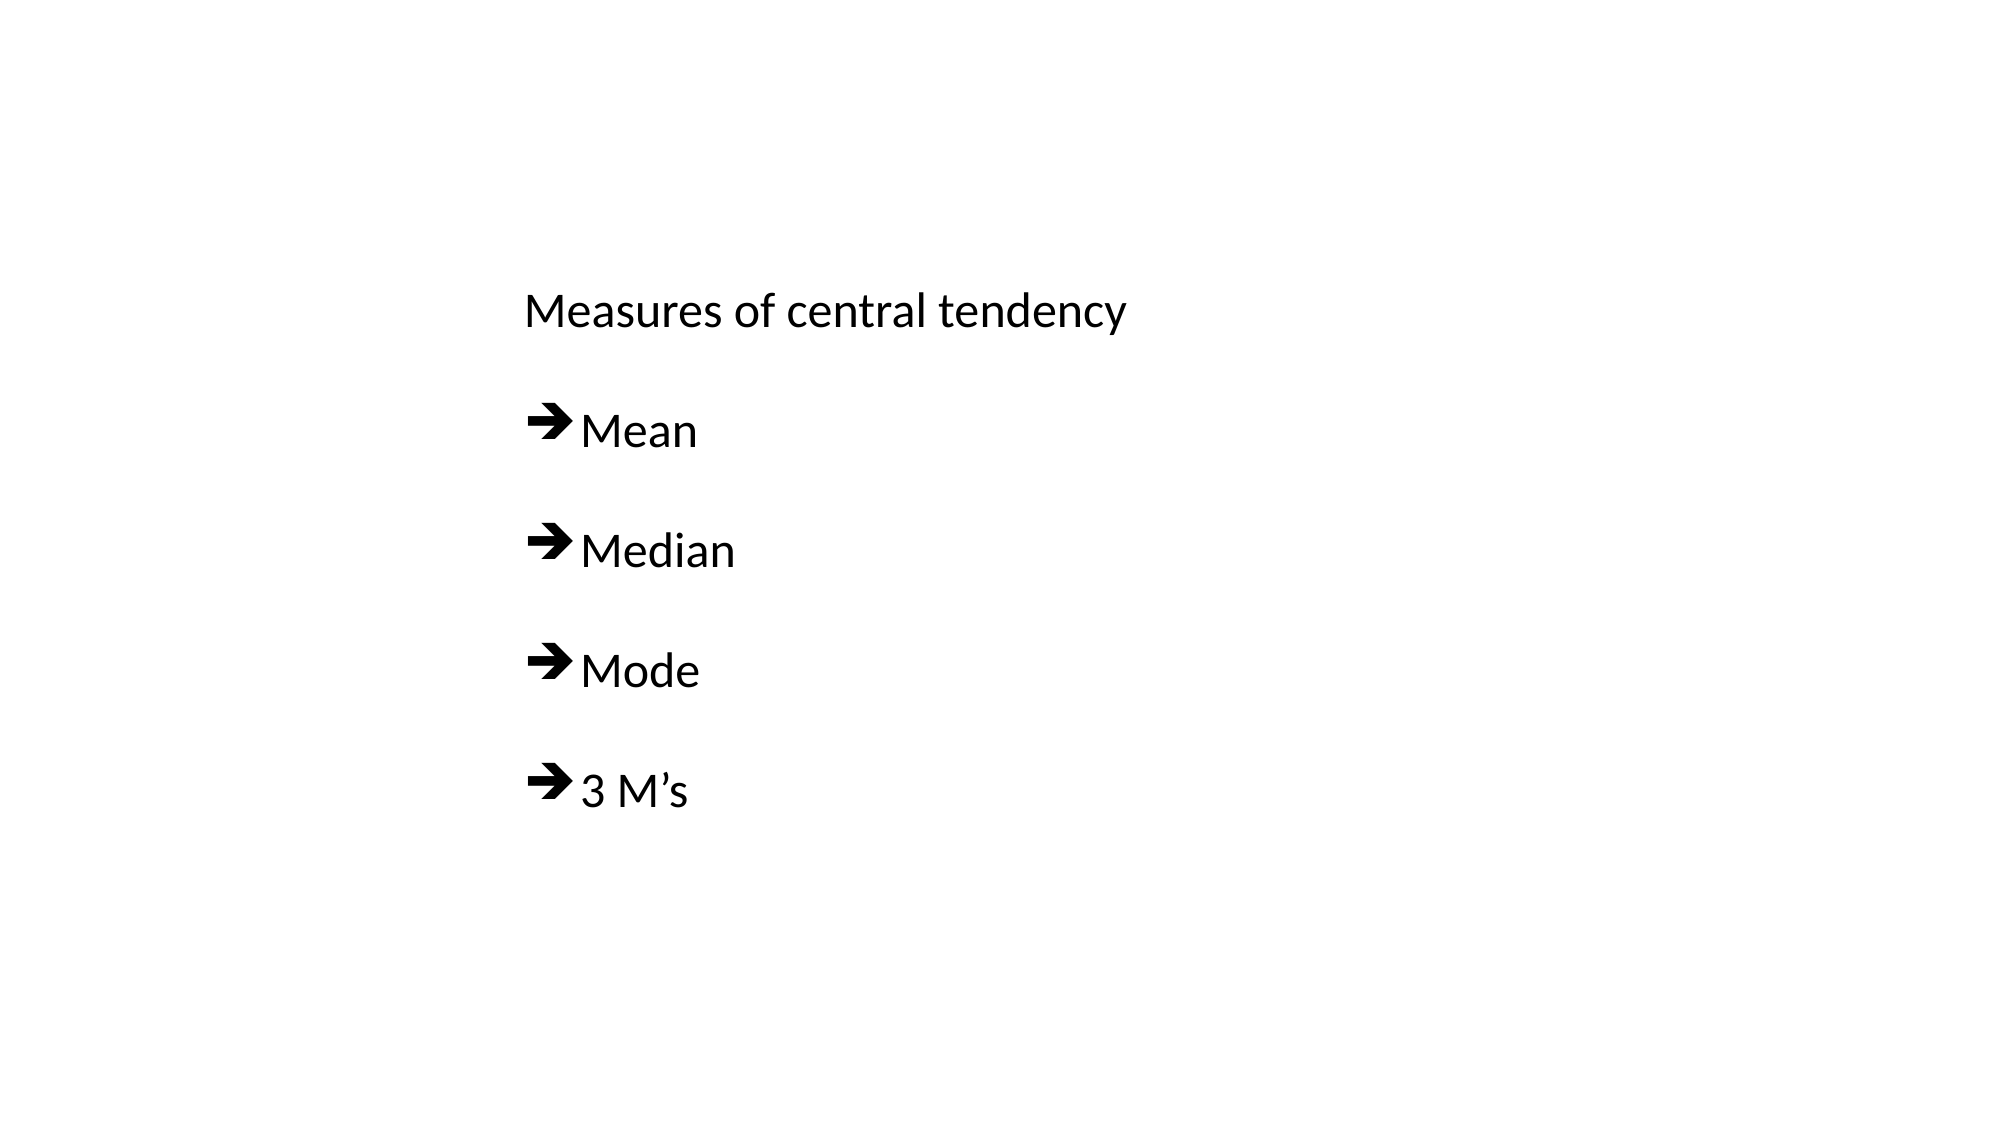

Measures of central tendency

Mean

Median

Mode

3 M’s